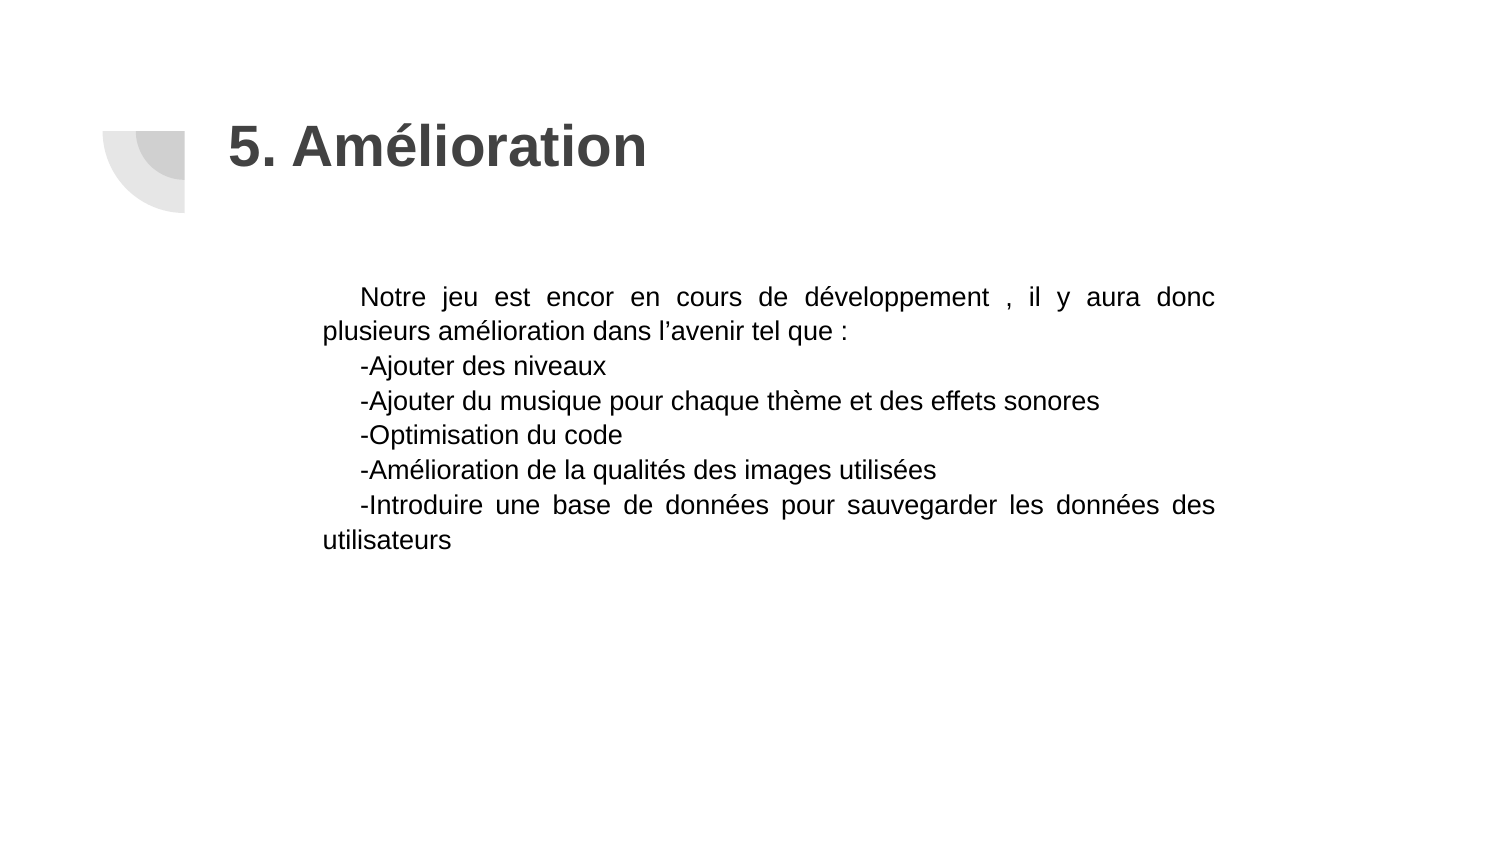

# 5. Amélioration
Notre jeu est encor en cours de développement , il y aura donc plusieurs amélioration dans l’avenir tel que :
-Ajouter des niveaux
-Ajouter du musique pour chaque thème et des effets sonores
-Optimisation du code
-Amélioration de la qualités des images utilisées
-Introduire une base de données pour sauvegarder les données des utilisateurs